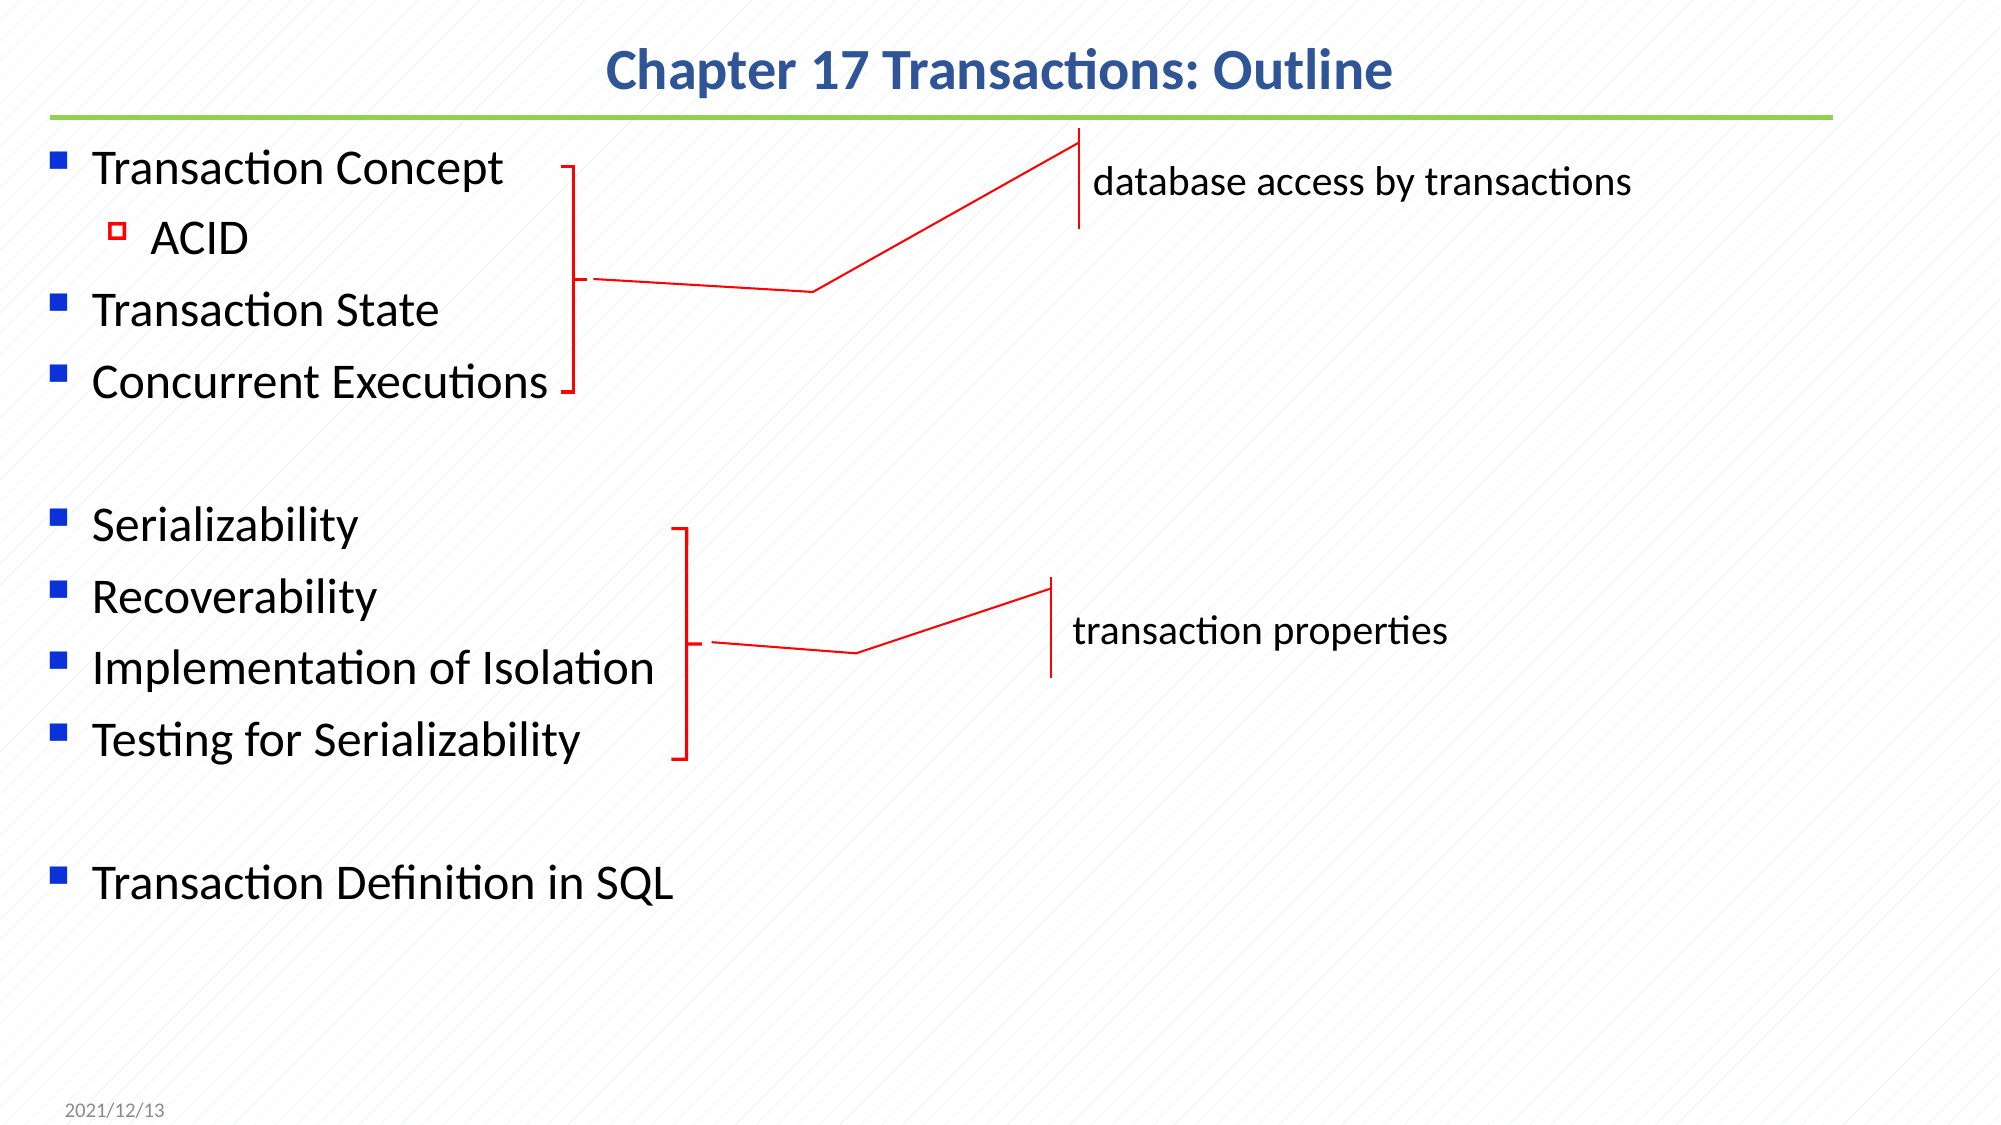

# Chapter 17 Transactions: Outline
Transaction Concept
ACID
Transaction State
Concurrent Executions

Serializability
Recoverability
Implementation of Isolation
Testing for Serializability

Transaction Definition in SQL
database access by transactions

transaction properties
2021/12/13